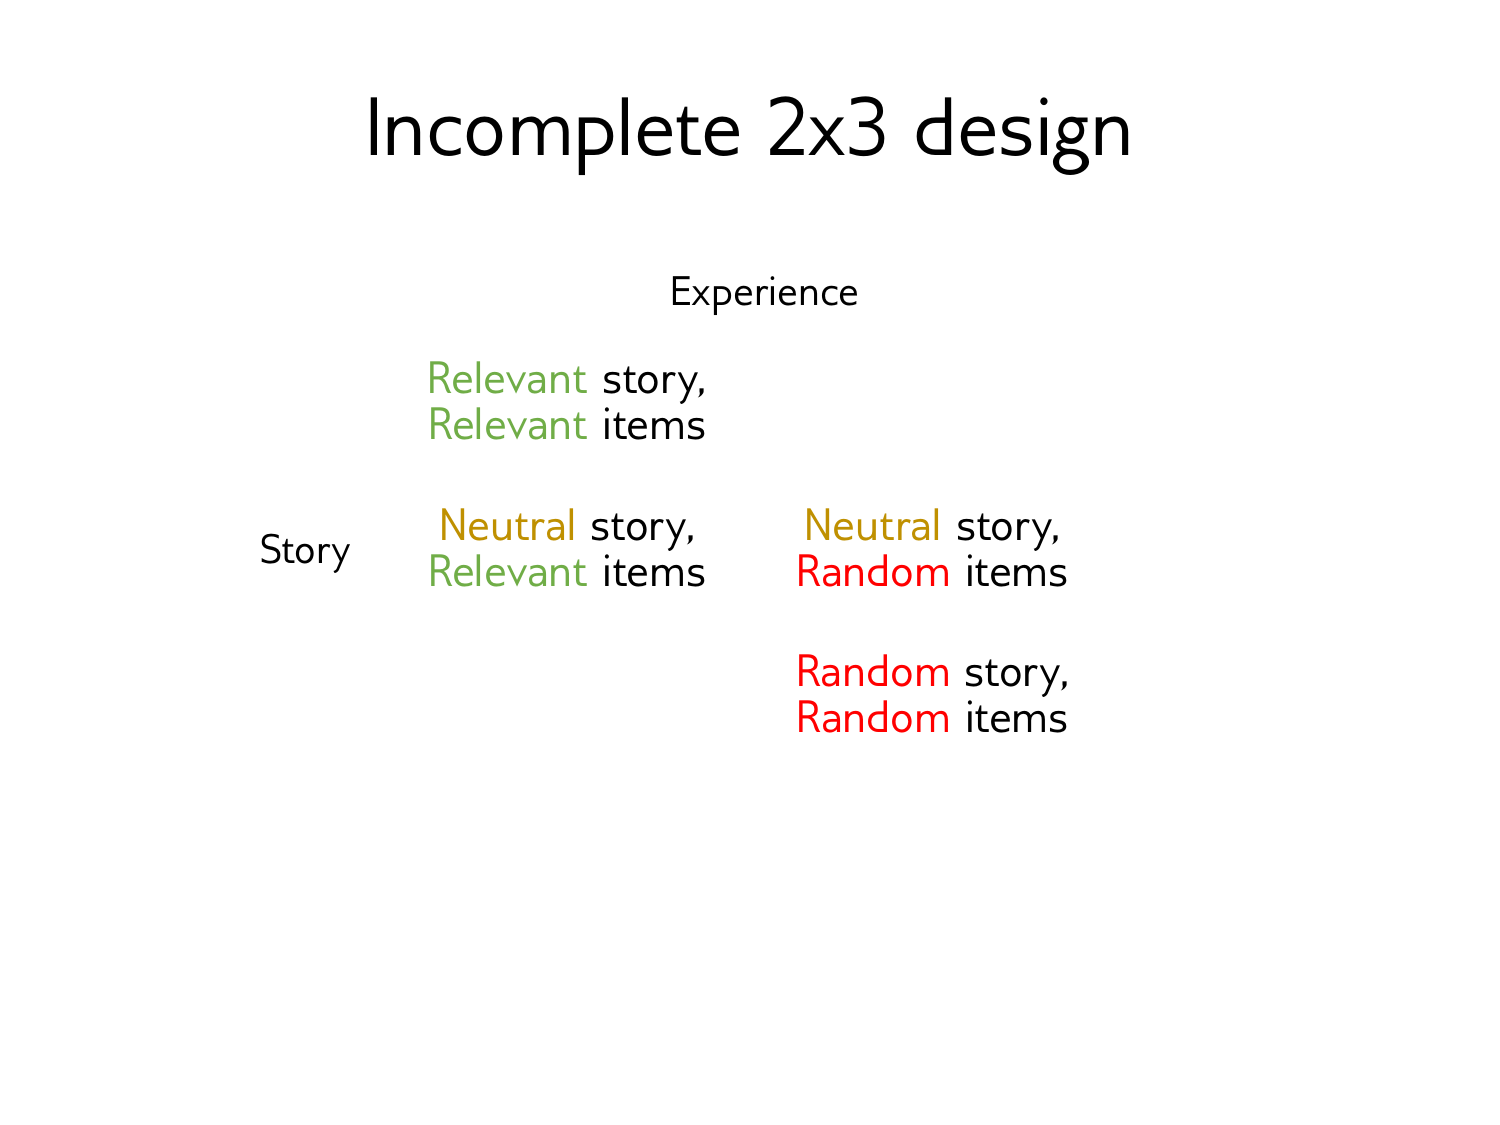

# Incomplete 2x3 design
Experience
| Relevant story, Relevant items |  |
| --- | --- |
| Neutral story, Relevant items | Neutral story, Random items |
|  | Random story, Random items |
Story